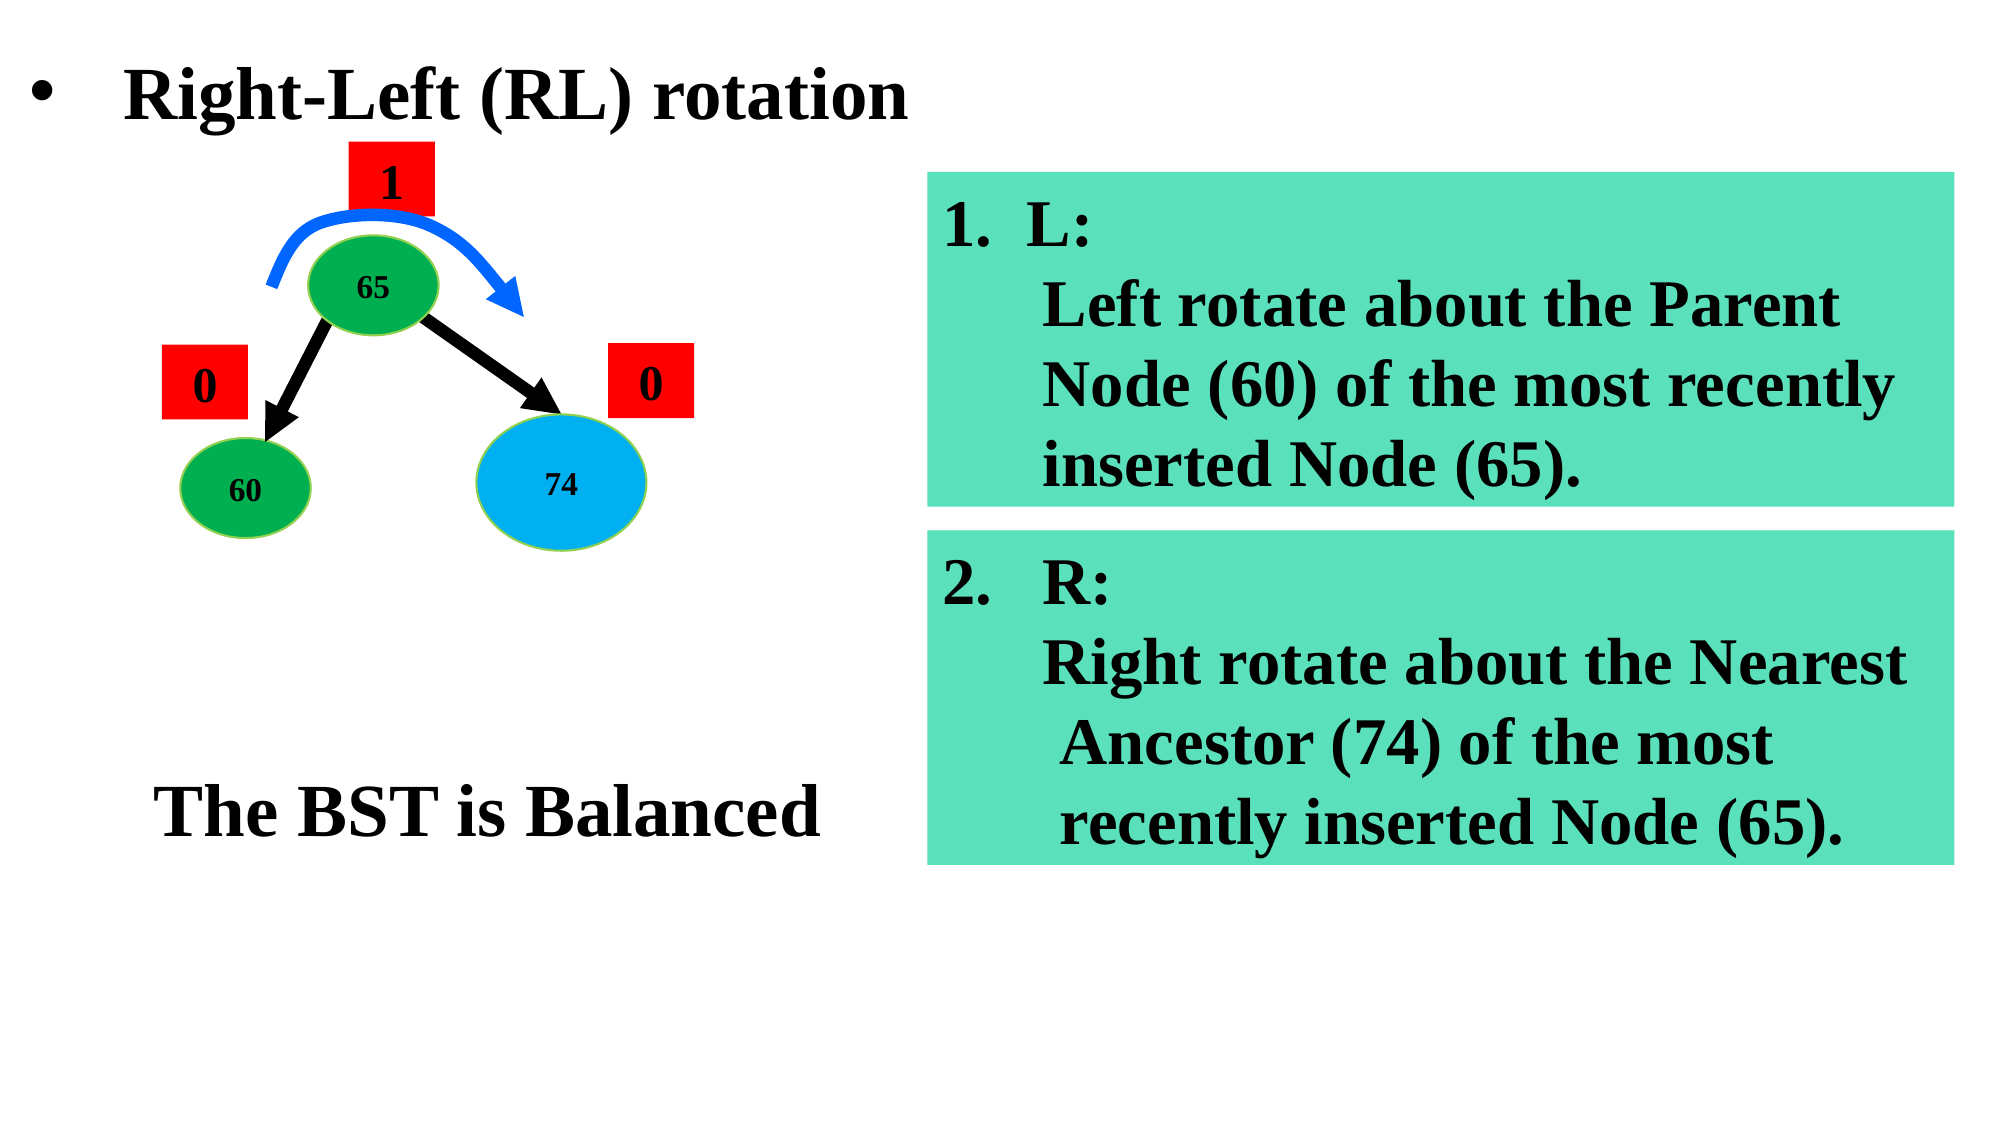

Right-Left (RL) rotation
1
L:
      Left rotate about the Parent
      Node (60) of the most recently
      inserted Node (65).

65
0
0
74
60
2.   R:
      Right rotate about the Nearest
       Ancestor (74) of the most
       recently inserted Node (65).
The BST is Balanced